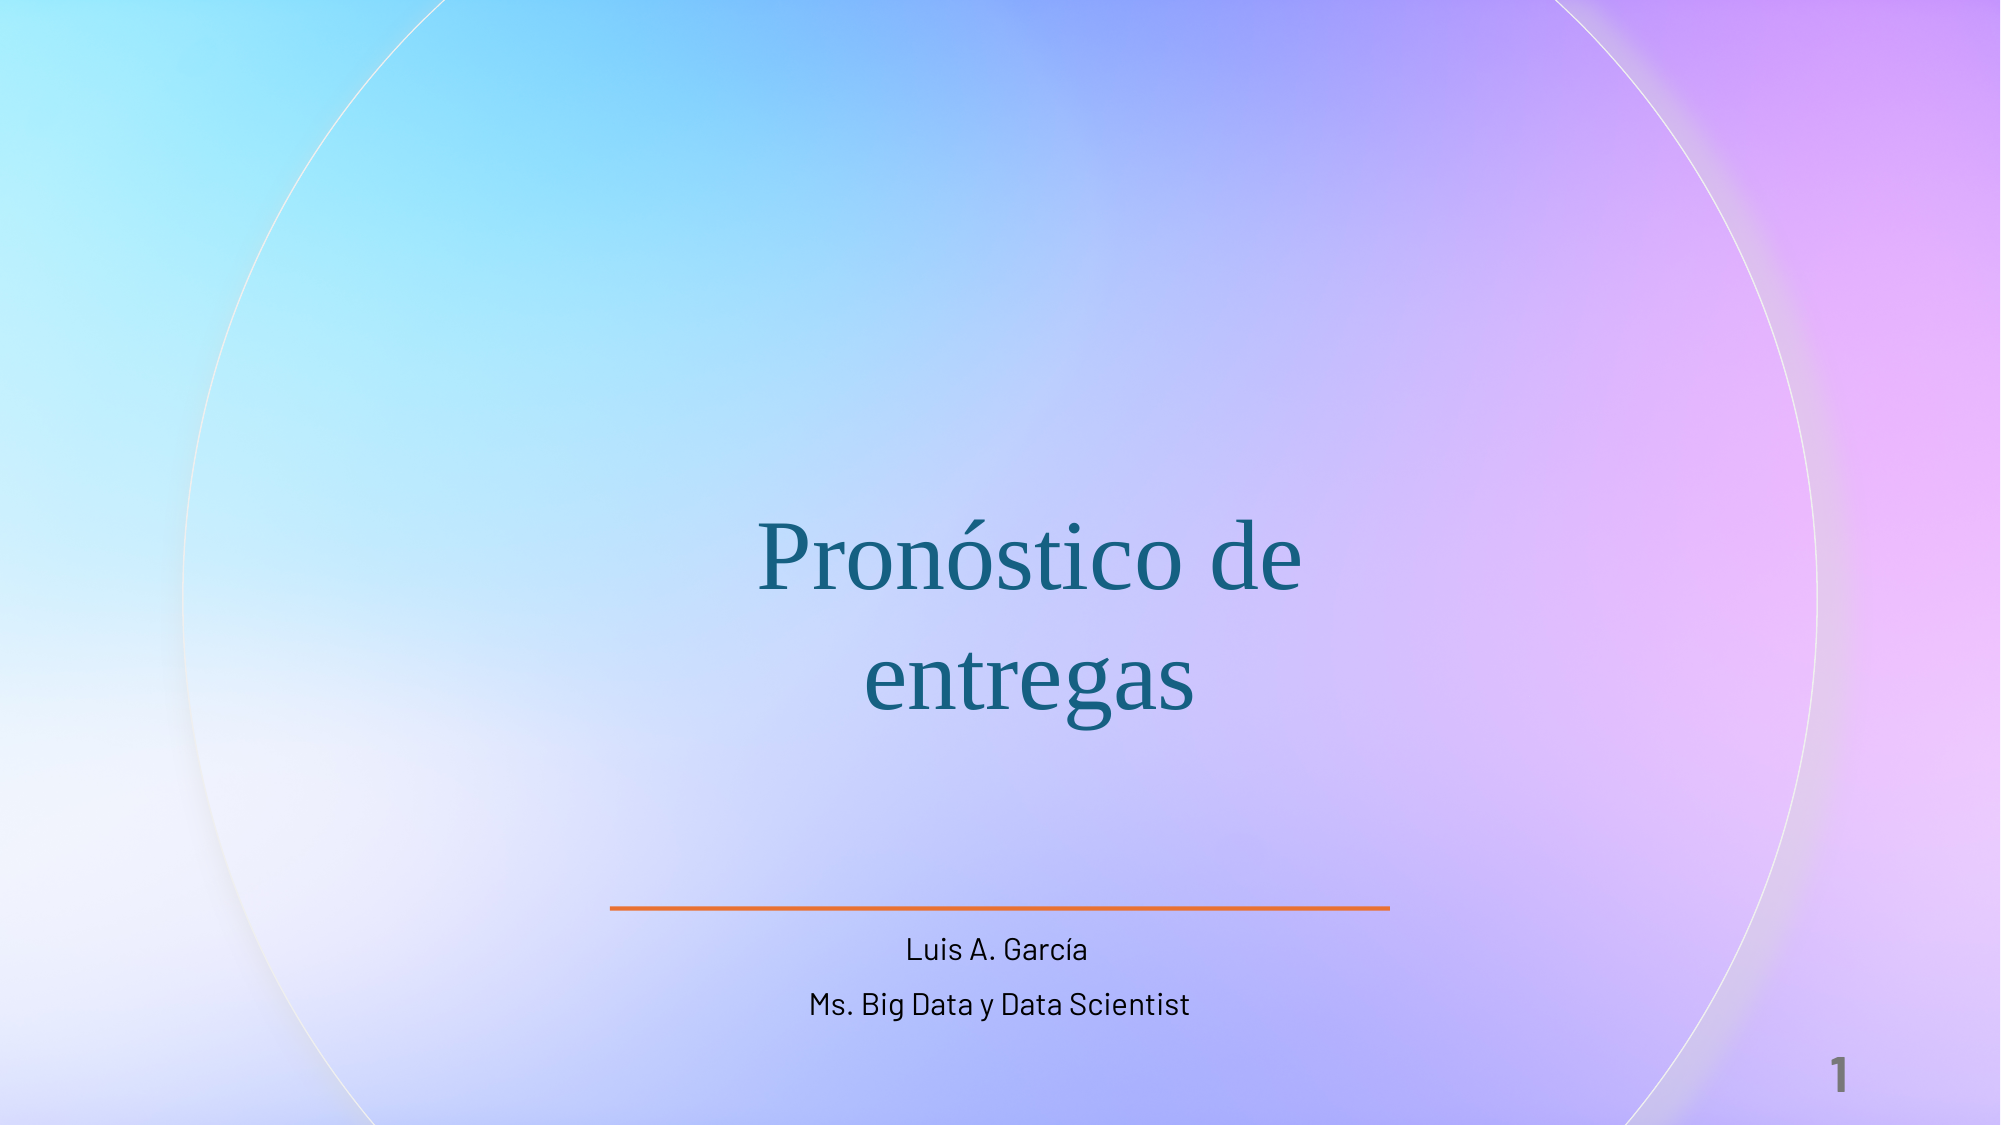

Pronóstico de entregas

Luis A. García
Ms. Big Data y Data Scientist
1